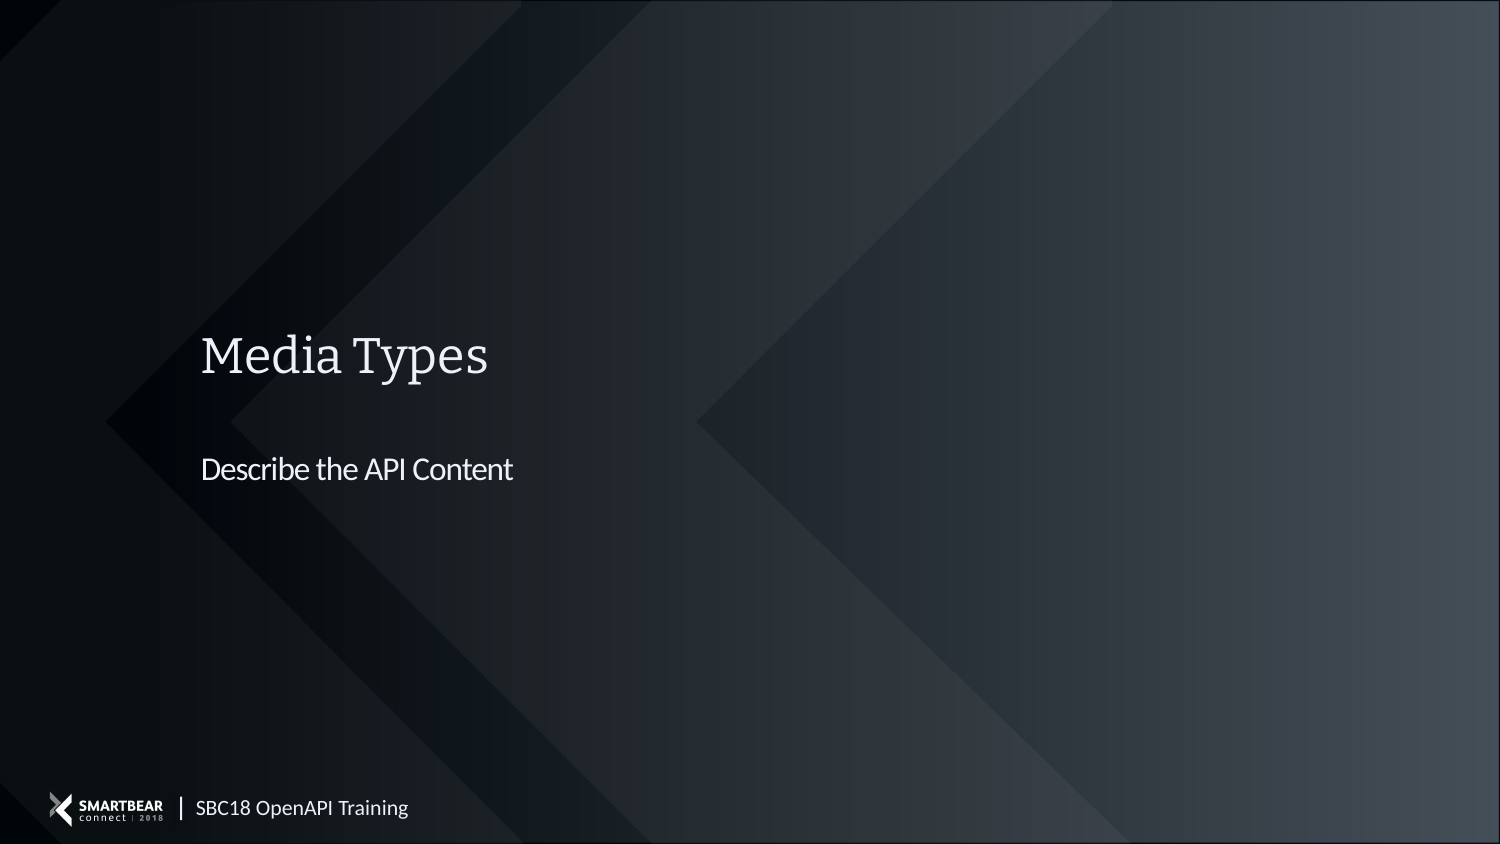

Media Types
Describe the API Content
SBC18 OpenAPI Training